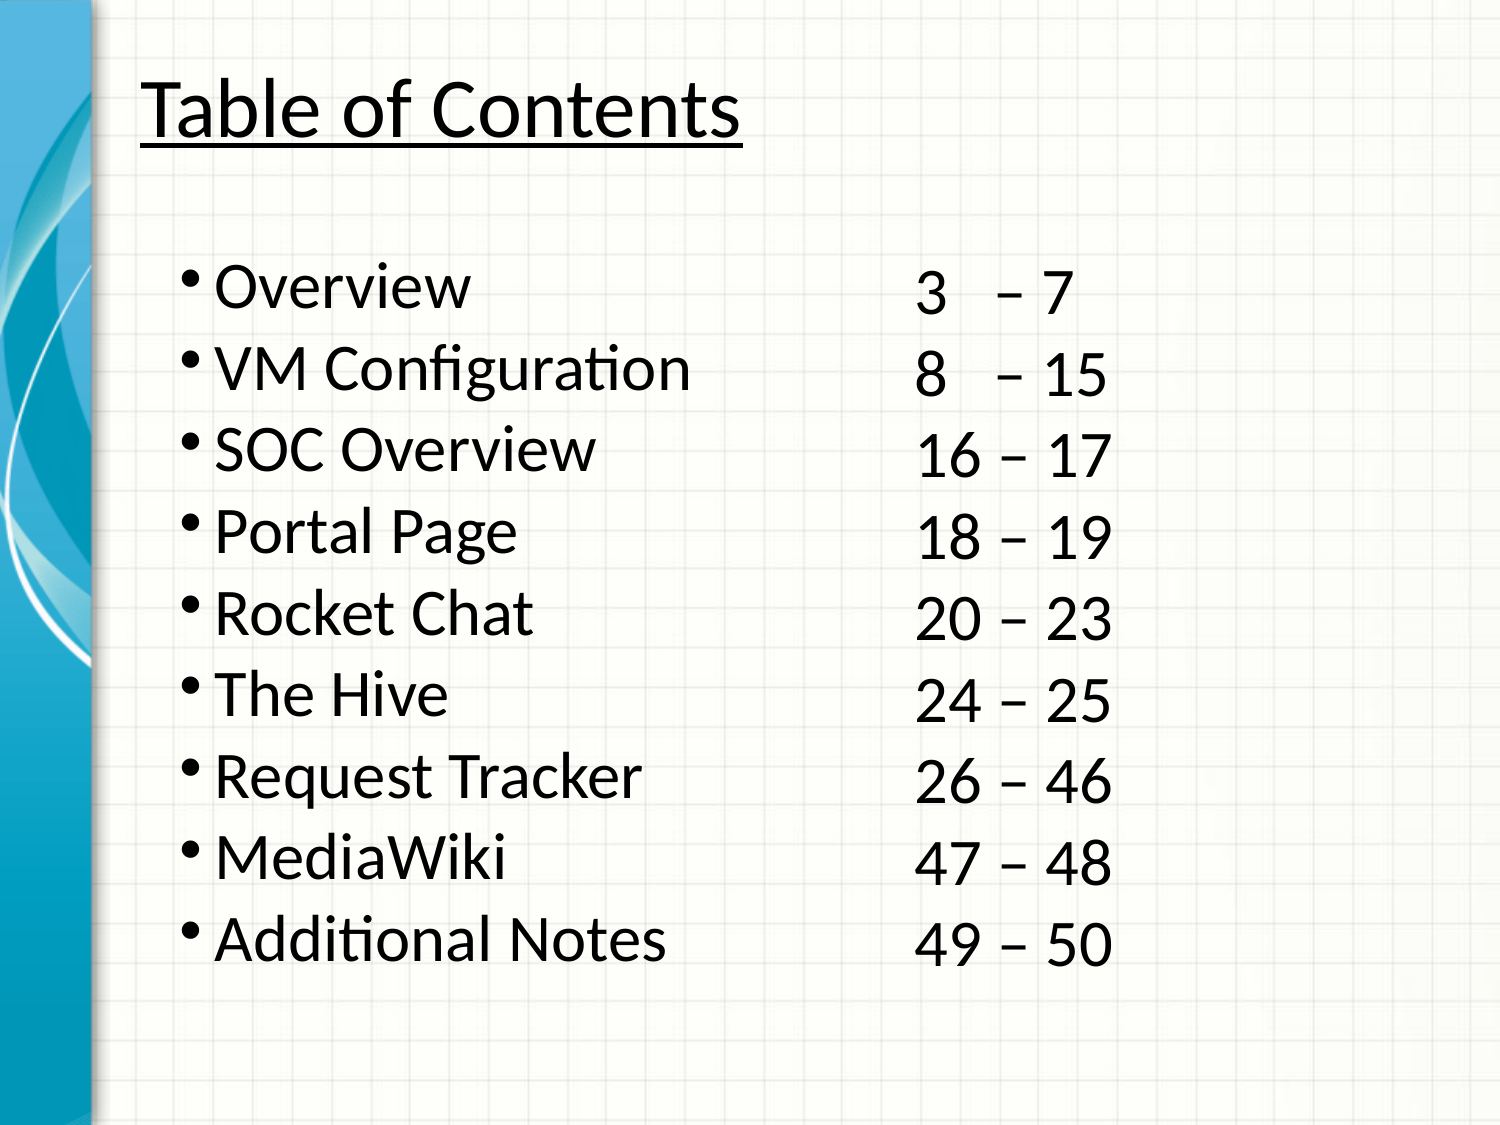

# Table of Contents
Overview
VM Configuration
SOC Overview
Portal Page
Rocket Chat
The Hive
Request Tracker
MediaWiki
Additional Notes

3   – 7
8   – 15
16 – 17
18 – 19
20 – 23
24 – 25
26 – 46
47 – 48
49 – 50